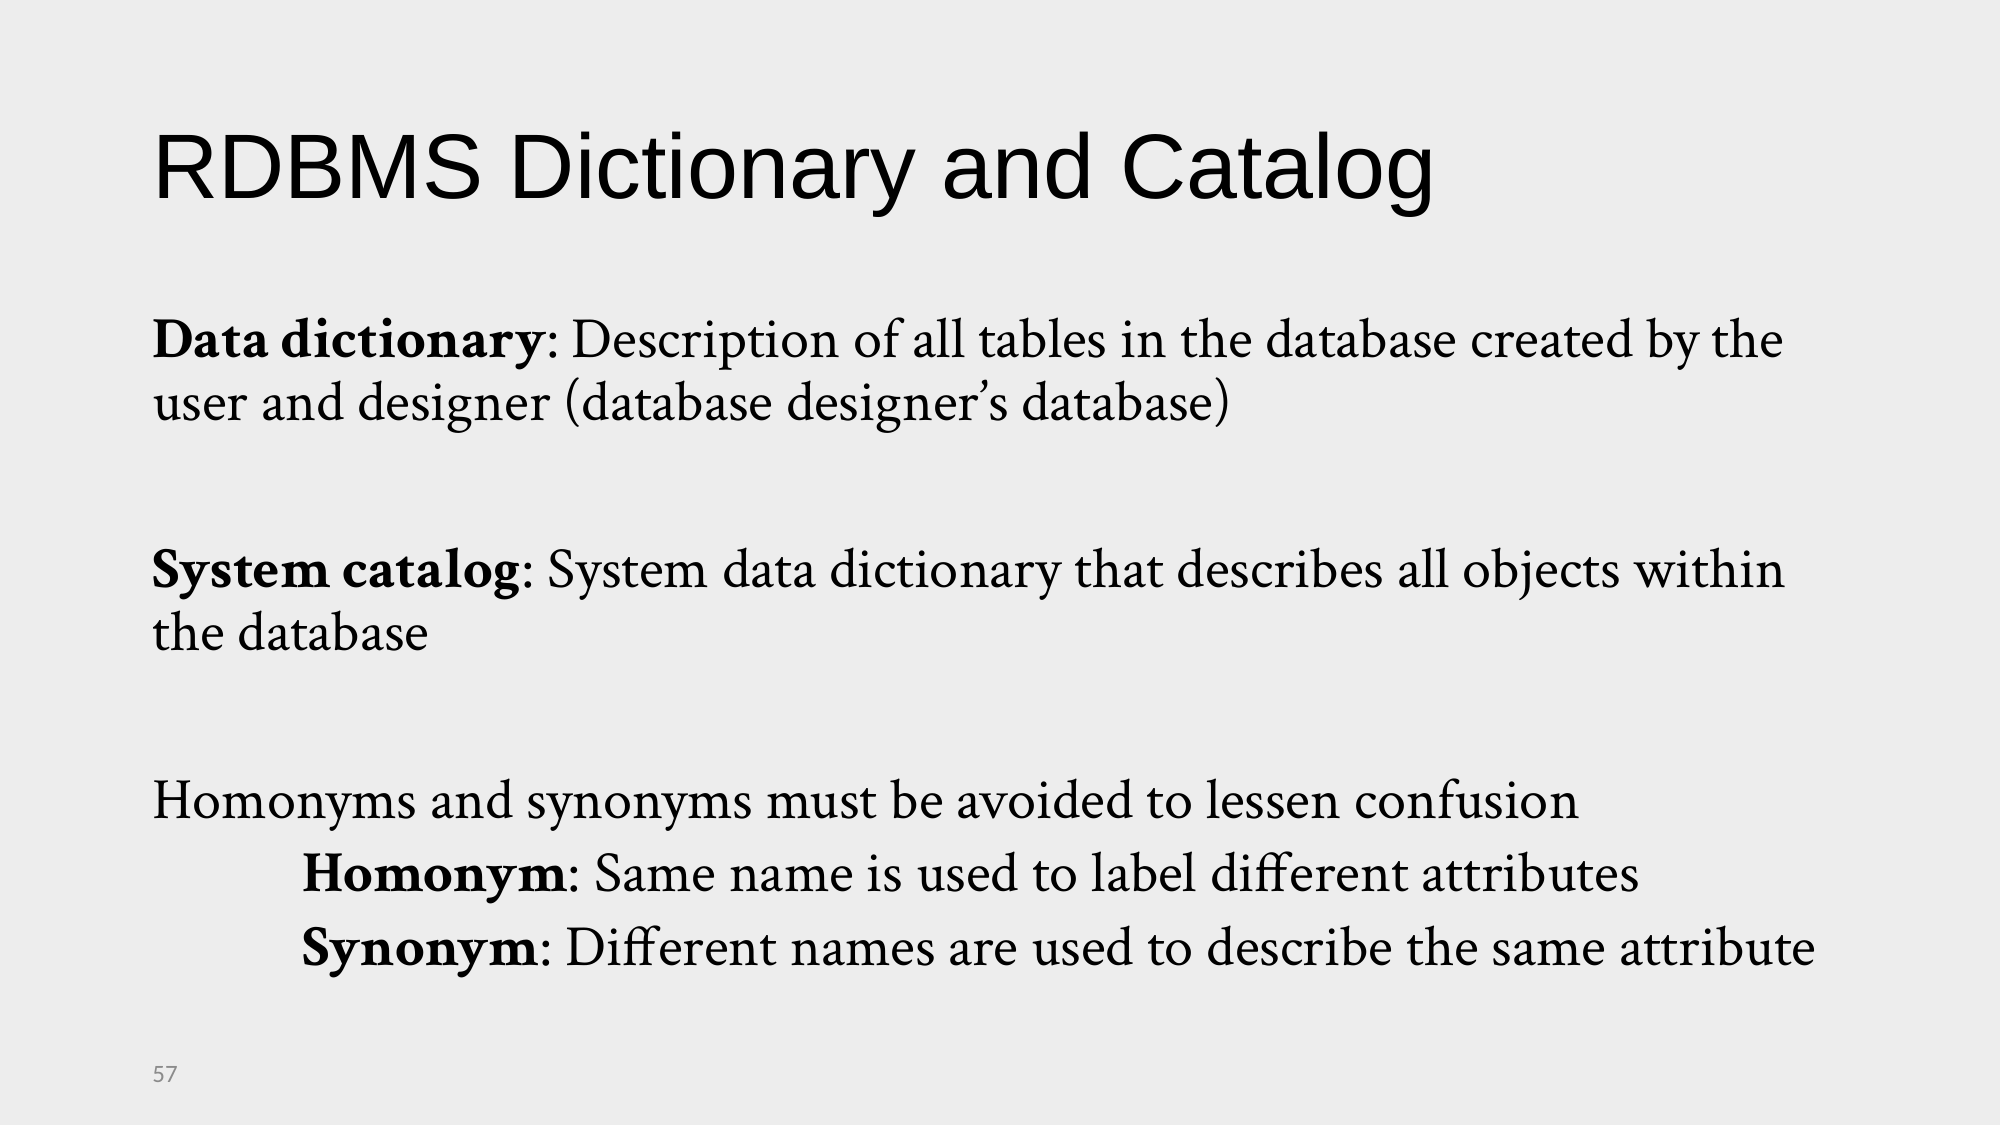

# RDBMS Dictionary and Catalog
Data dictionary: Description of all tables in the database created by the user and designer (database designer’s database)

System catalog: System data dictionary that describes all objects within the database

Homonyms and synonyms must be avoided to lessen confusion
Homonym: Same name is used to label different attributes
Synonym: Different names are used to describe the same attribute

57